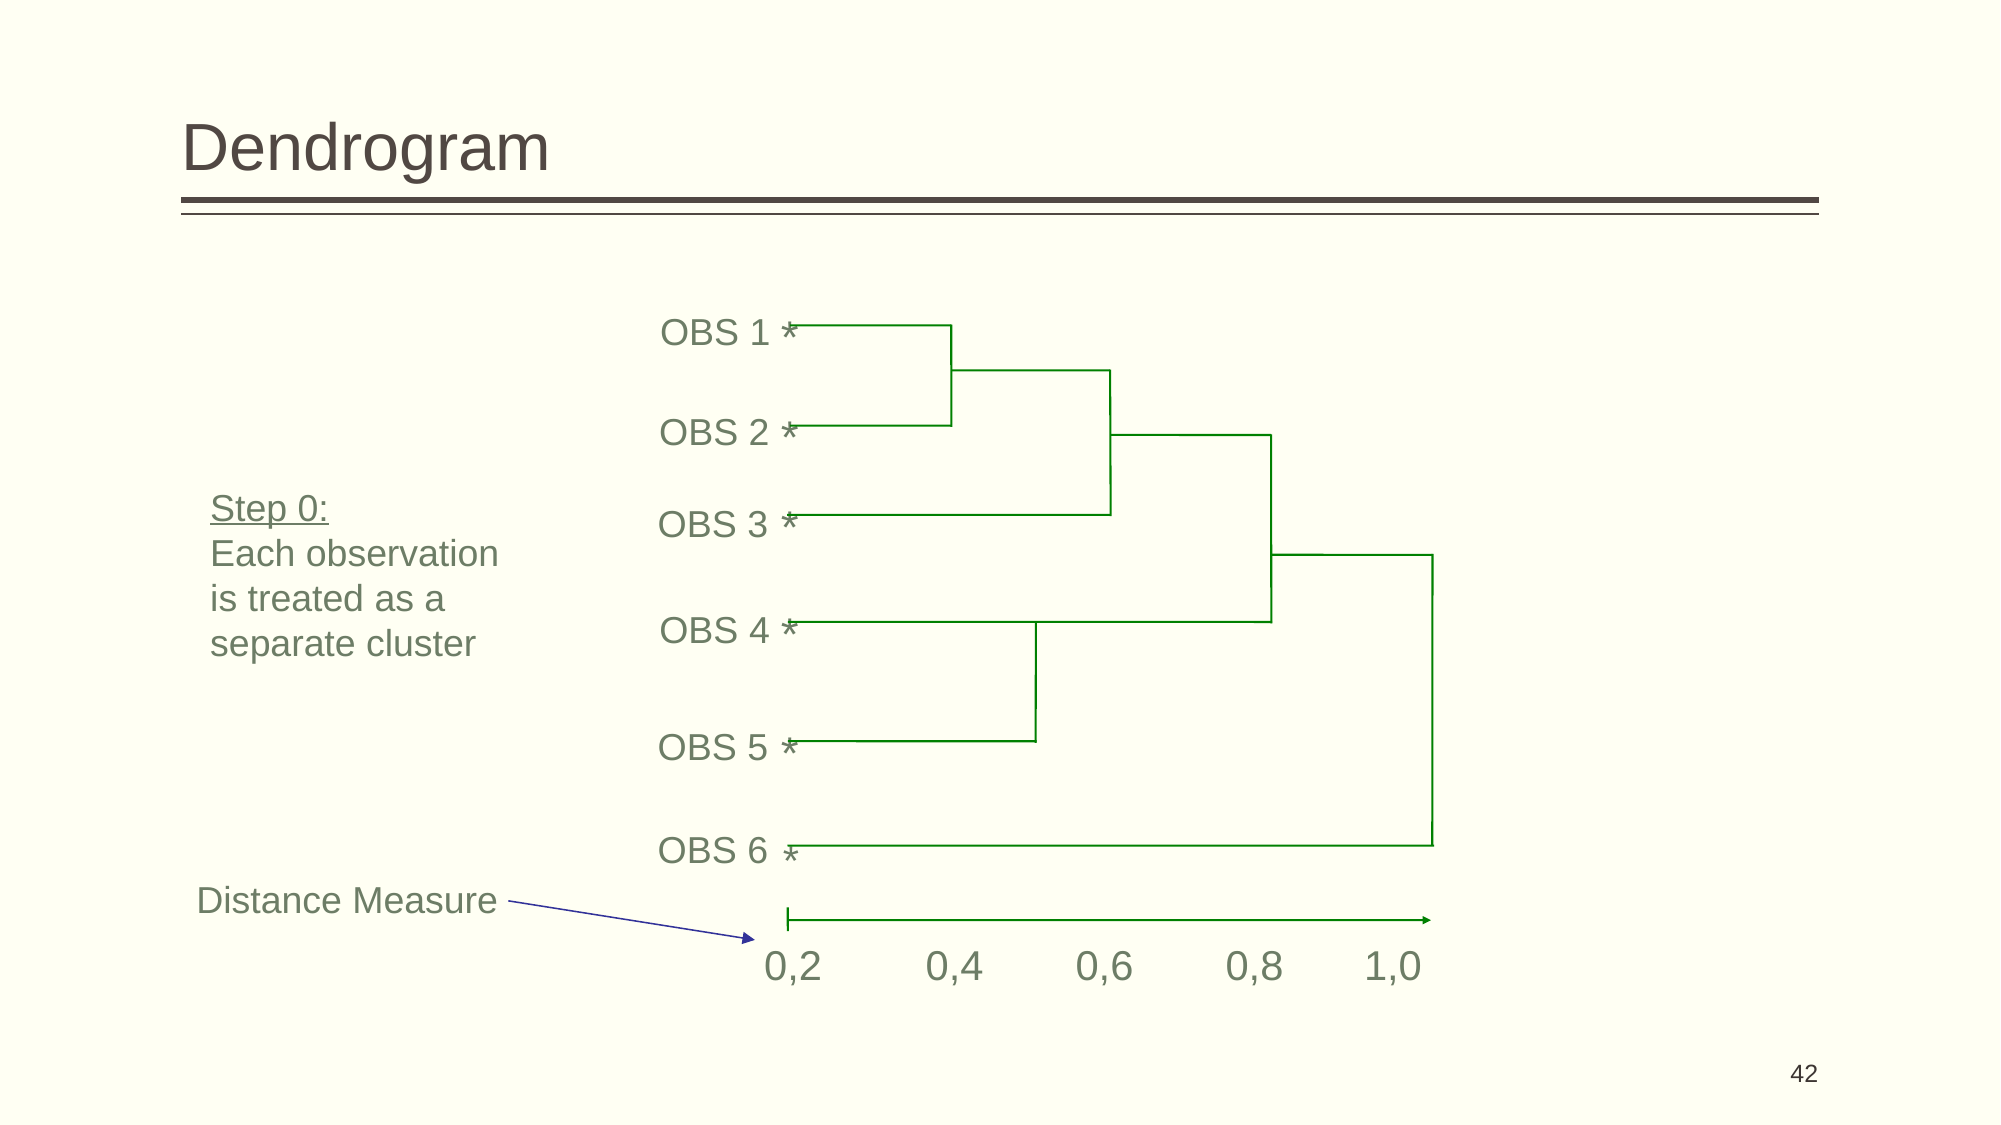

# Dendrogram
 OBS 1
*

OBS 2
*

Step 0:
Each observation
is treated as a
separate cluster
OBS 3
*

OBS 4
*

OBS 5
*

OBS 6
*

Distance Measure

0,2         0,4        0,6        0,8       1,0
42